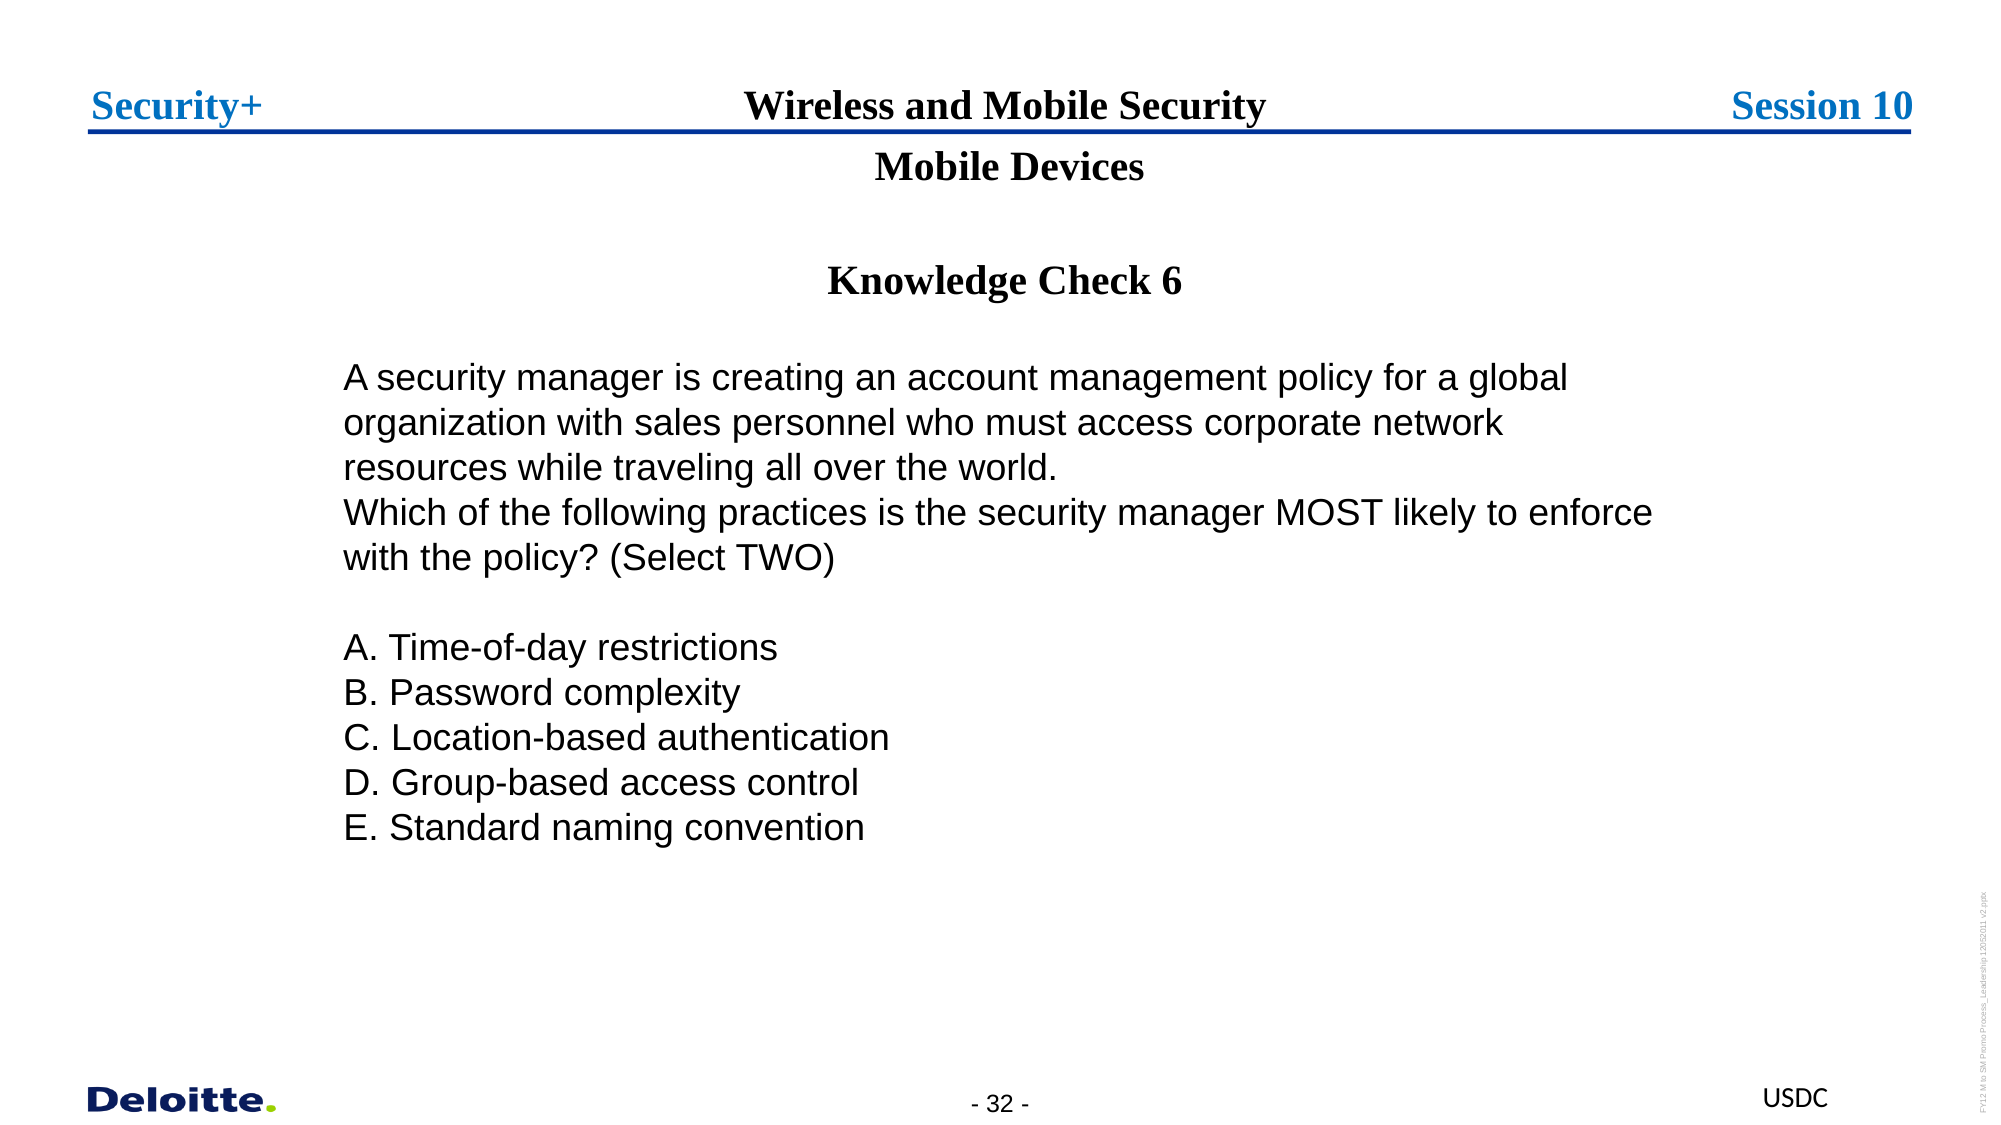

Security+
# Wireless and Mobile Security
Session 10
  Mobile Devices
Knowledge Check 6

A security manager is creating an account management policy for a global organization with sales personnel who must access corporate network resources while traveling all over the world.
Which of the following practices is the security manager MOST likely to enforce with the policy? (Select TWO)

A. Time-of-day restrictions
B. Password complexity
C. Location-based authentication
D. Group-based access control
E. Standard naming convention